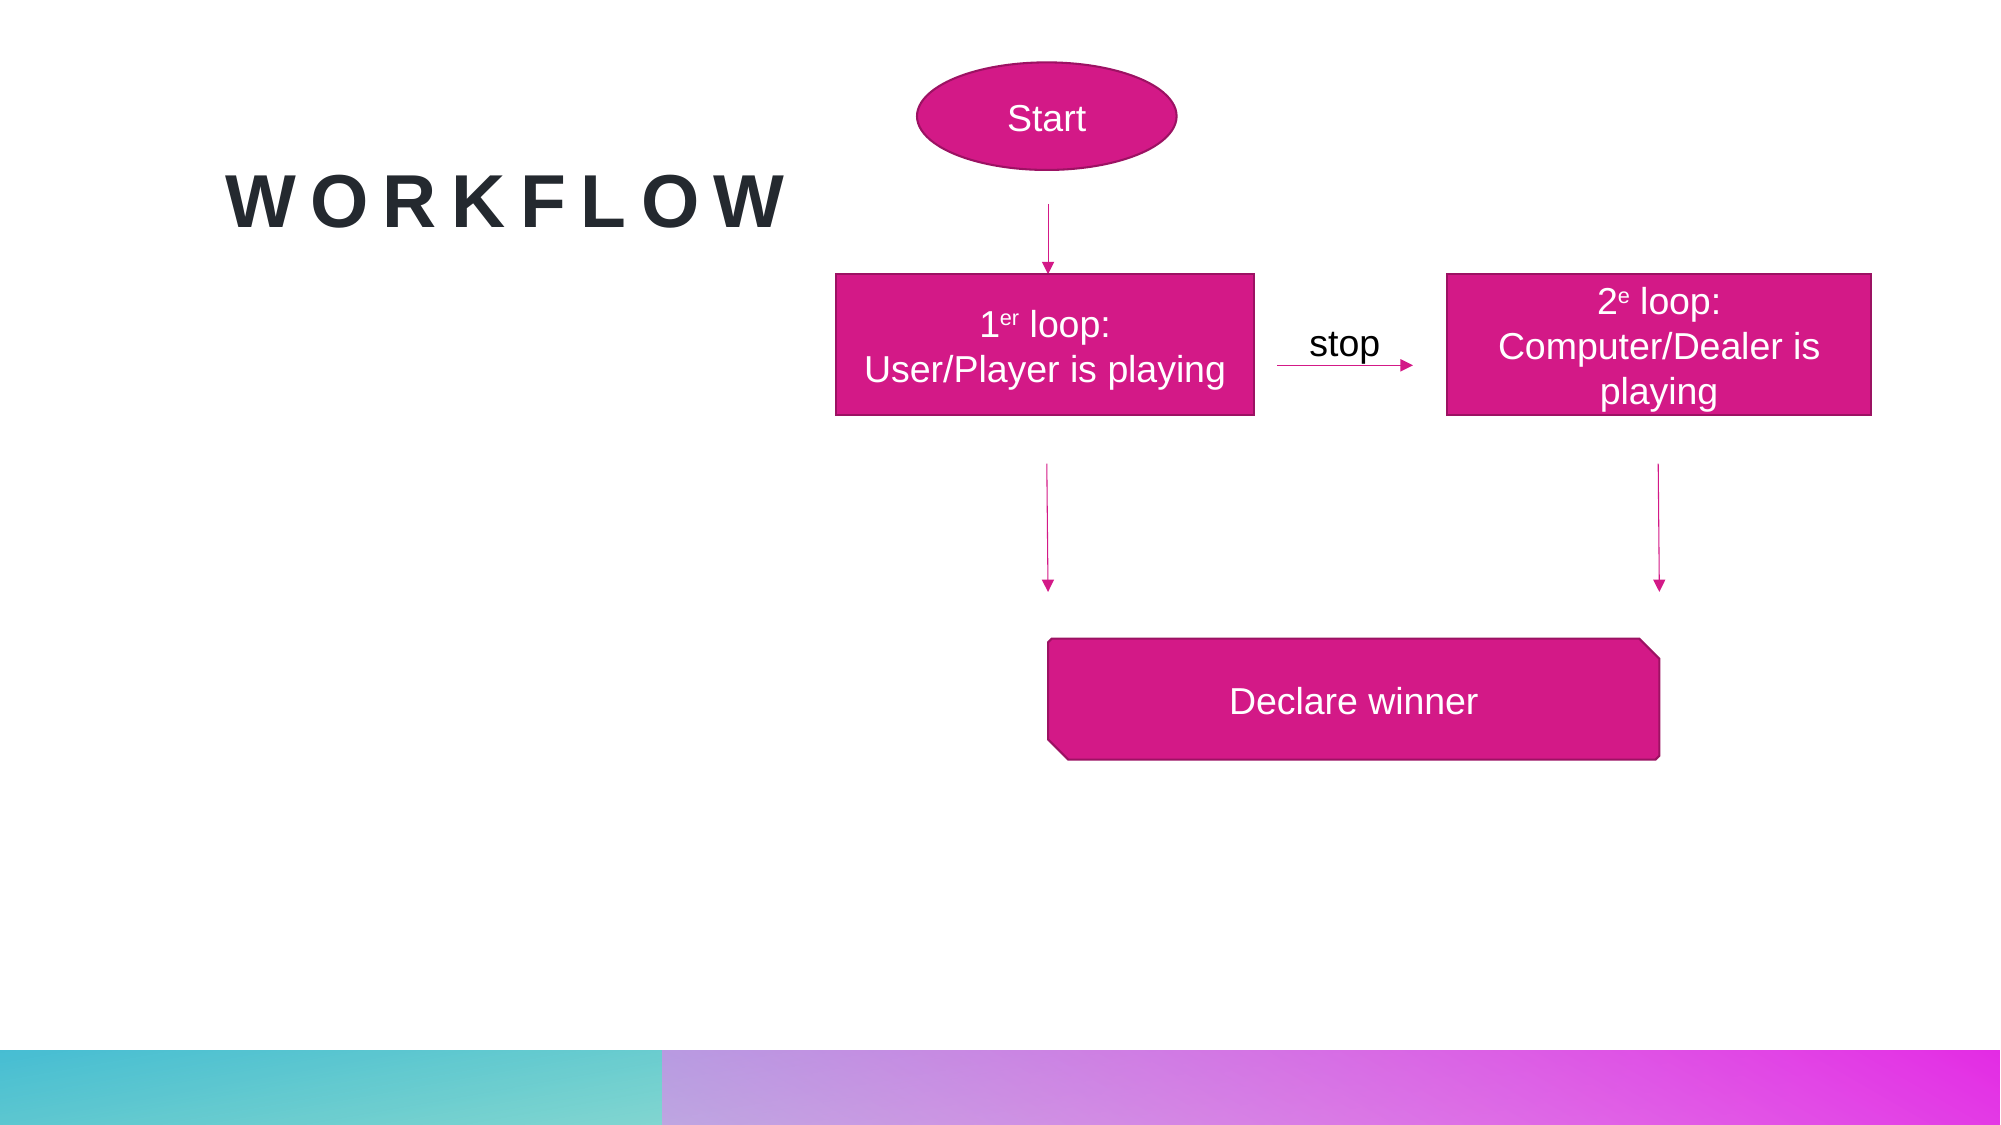

Start
# Workflow
1er loop:
User/Player is playing
2e loop:
Computer/Dealer is playing
stop
Declare winner